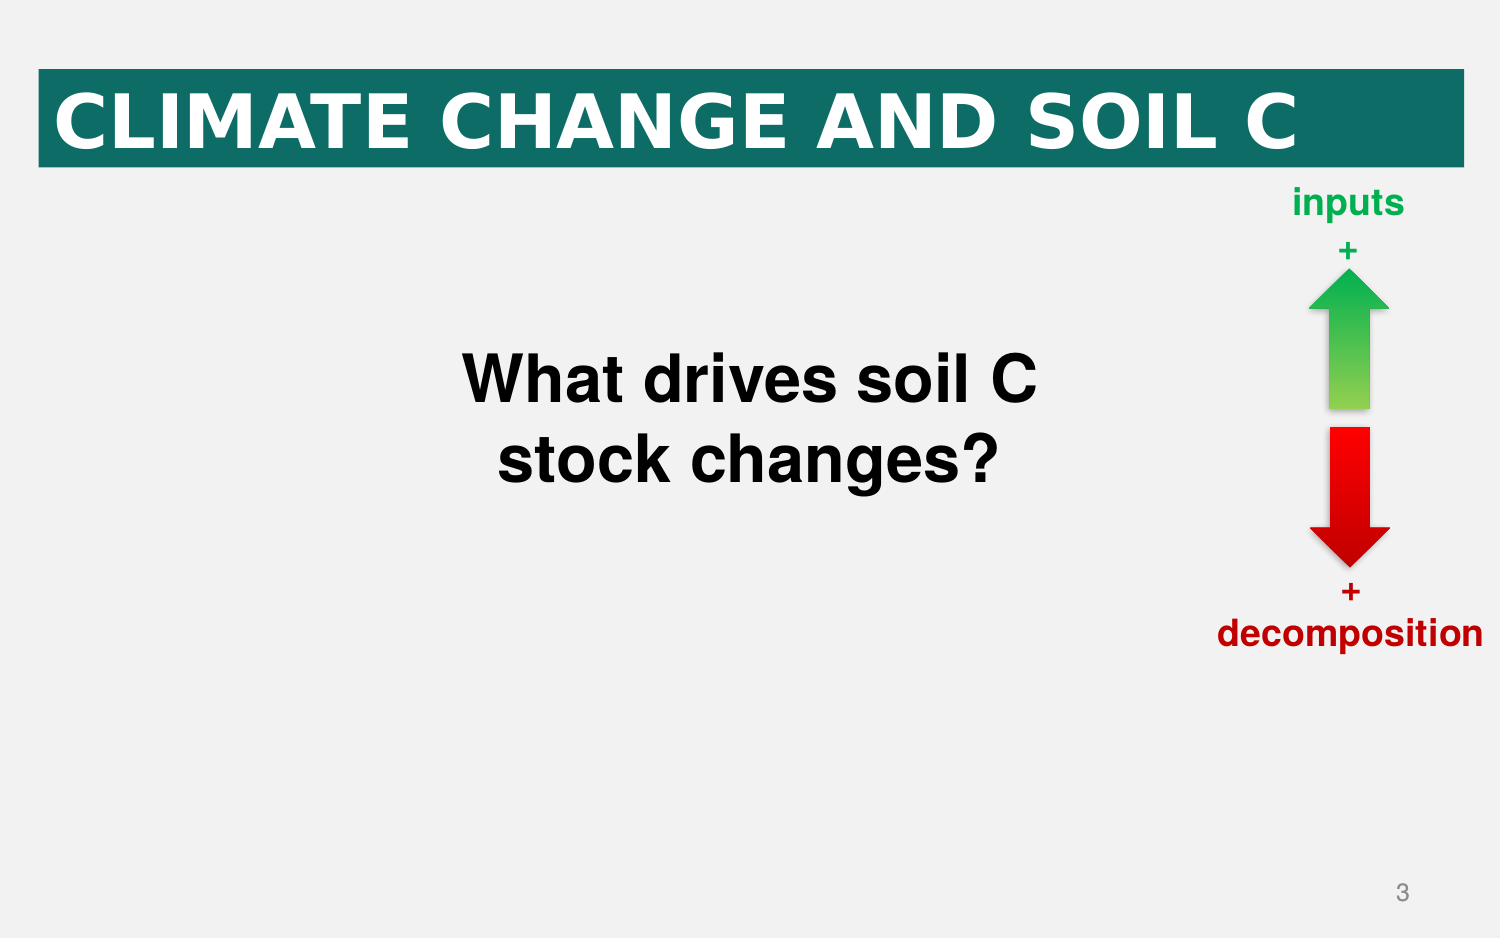

CLIMATE CHANGE AND SOIL C
inputs
+

What drives soil C stock changes?

+ decomposition
3
3